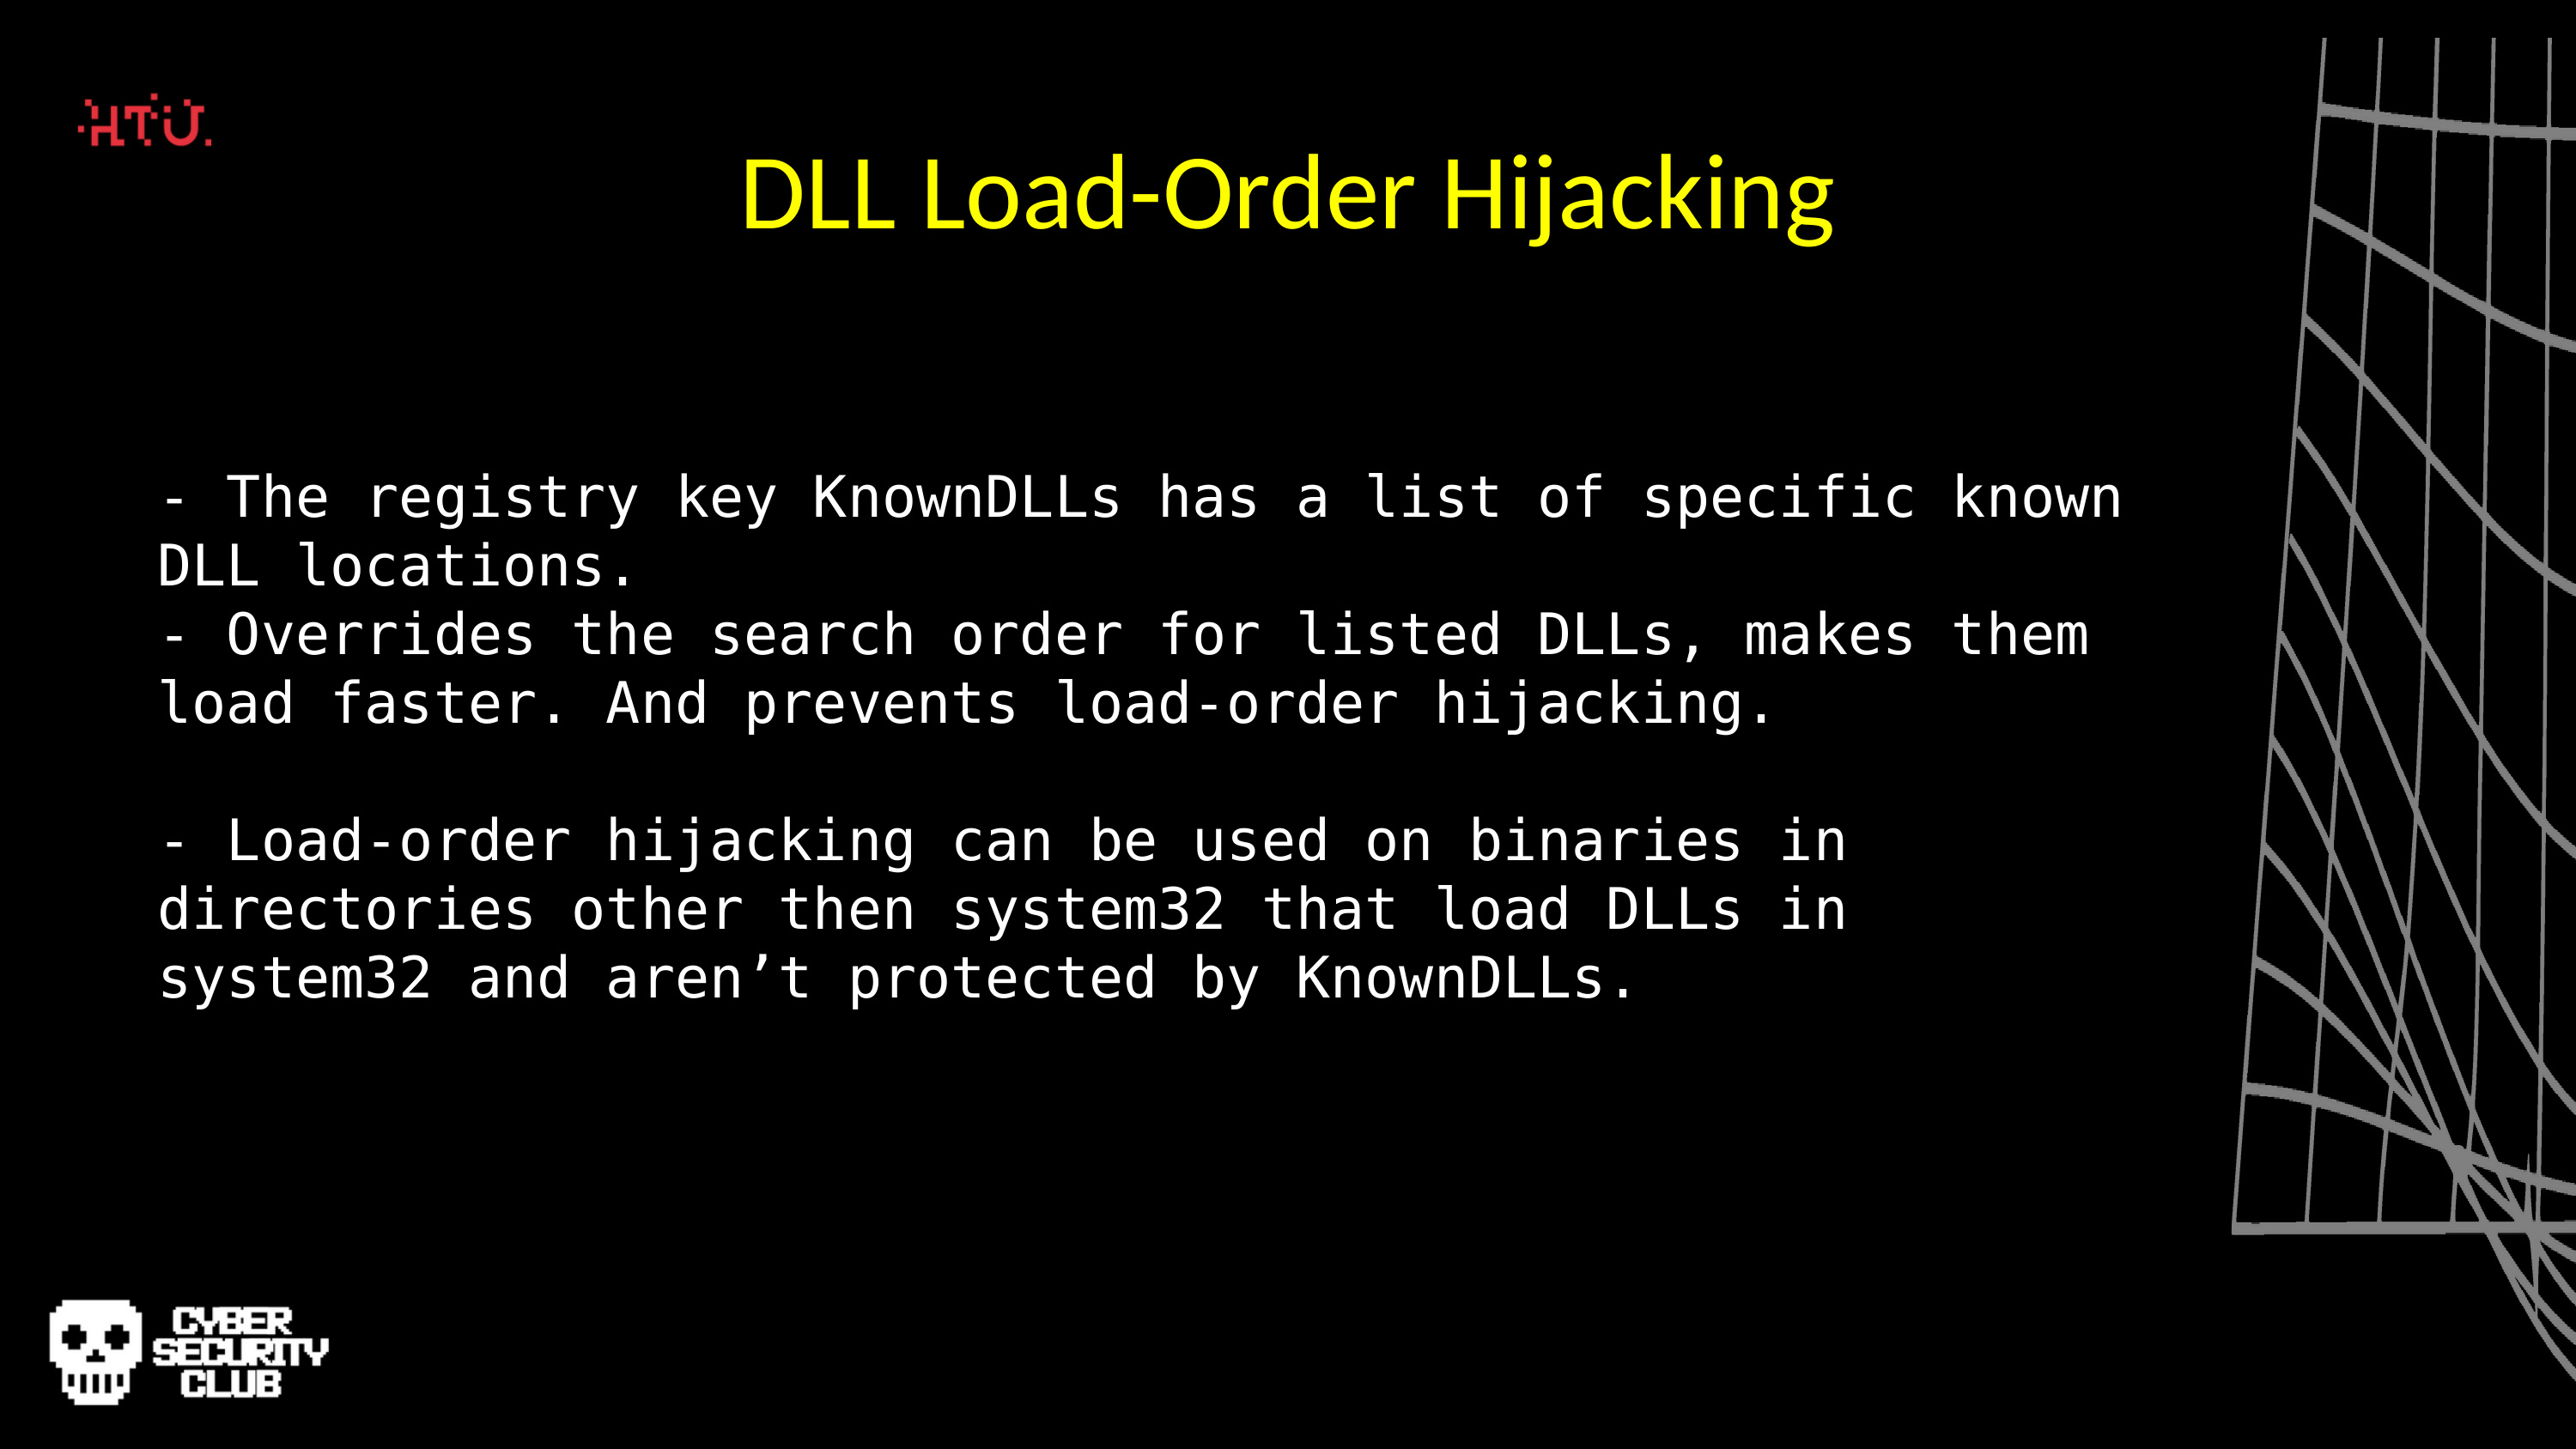

DLL Load-Order Hijacking

- The registry key KnownDLLs has a list of specific known DLL locations.
- Overrides the search order for listed DLLs, makes them load faster. And prevents load-order hijacking.

- Load-order hijacking can be used on binaries in directories other then system32 that load DLLs in system32 and aren’t protected by KnownDLLs.